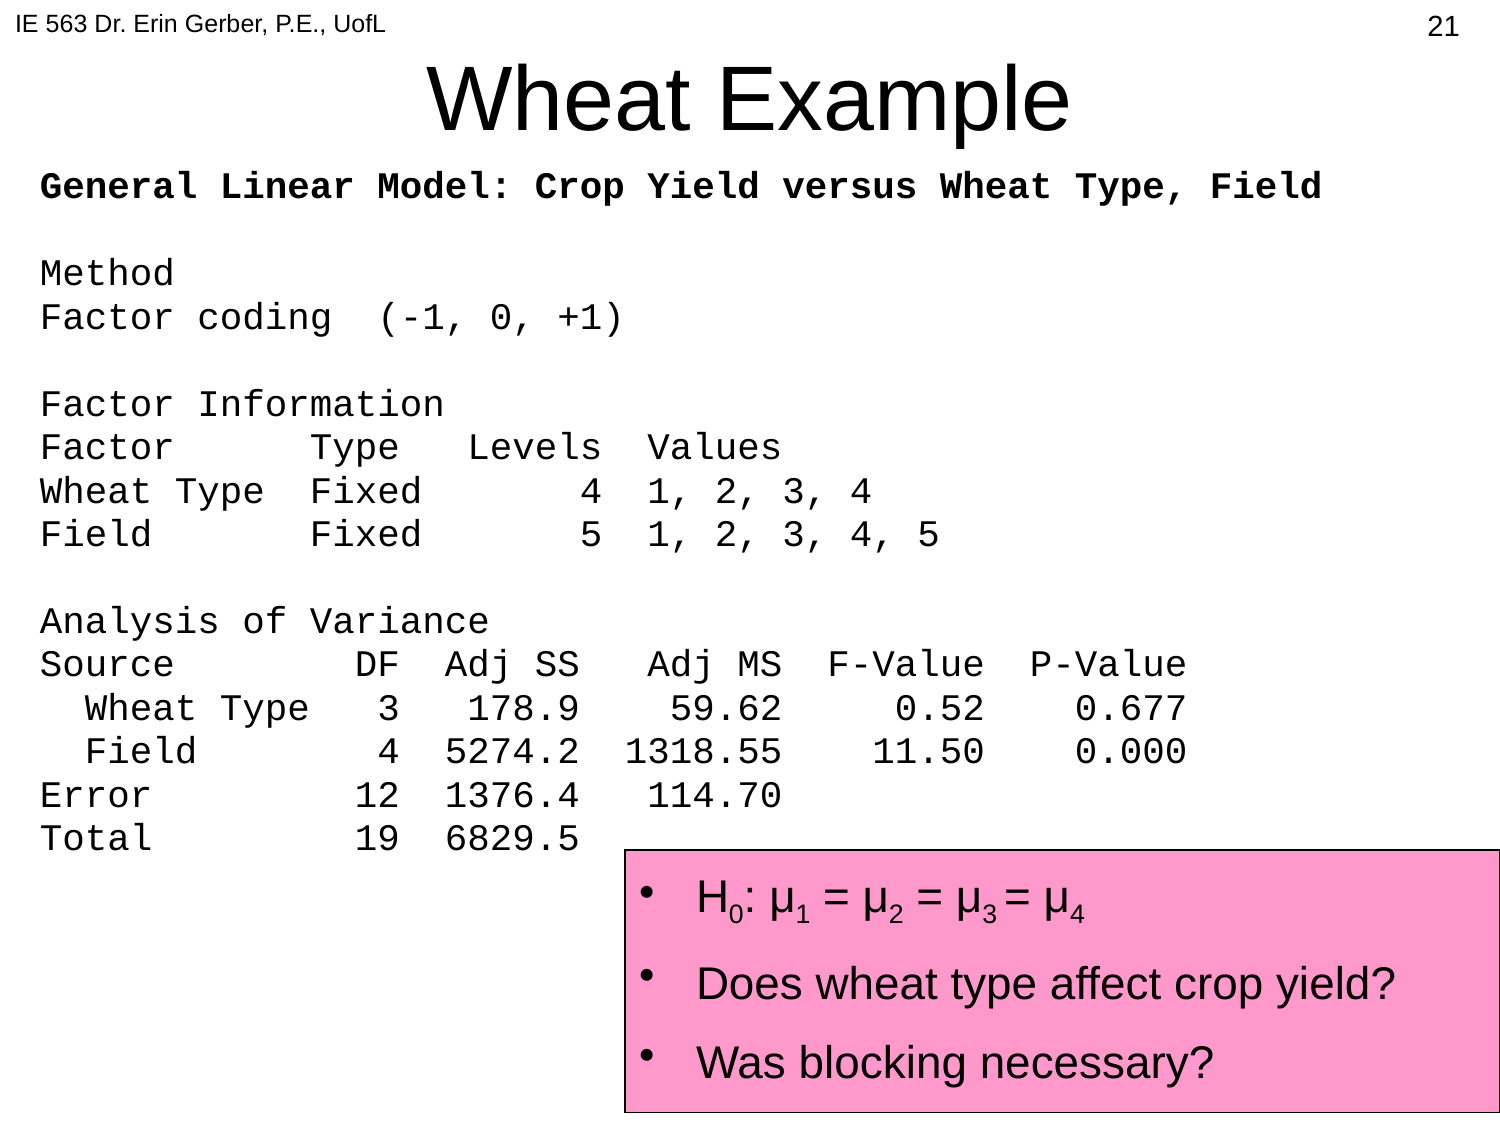

IE 563 Dr. Erin Gerber, P.E., UofL
# Wheat Example
21
General Linear Model: Crop Yield versus Wheat Type, Field

Method
Factor coding  (-1, 0, +1)

Factor Information
Factor      Type   Levels  Values
Wheat Type  Fixed       4  1, 2, 3, 4
Field       Fixed       5  1, 2, 3, 4, 5

Analysis of Variance
Source        DF  Adj SS   Adj MS  F-Value  P-Value
  Wheat Type   3   178.9    59.62     0.52    0.677
  Field        4  5274.2  1318.55    11.50    0.000
Error         12  1376.4   114.70
Total         19  6829.5
H0: μ1 = μ2 = μ3 = μ4
Does wheat type affect crop yield?
Was blocking necessary?